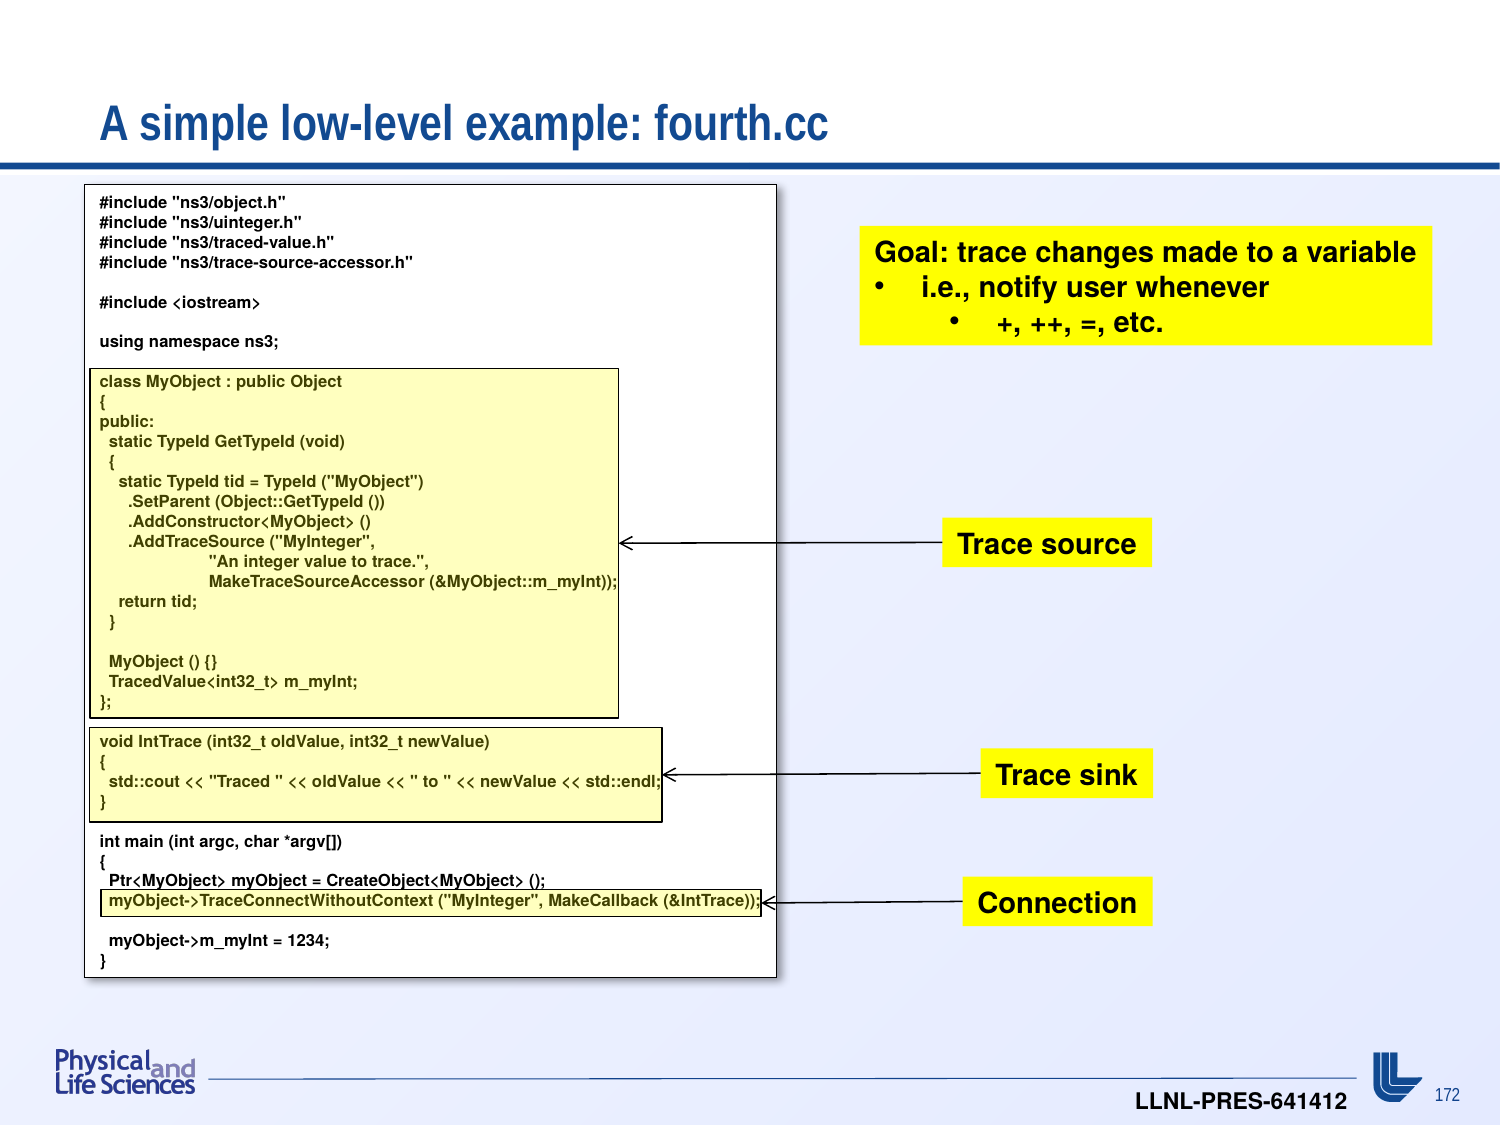

# A simple low-level example: fourth.cc
#include "ns3/object.h"
#include "ns3/uinteger.h"
#include "ns3/traced-value.h"
#include "ns3/trace-source-accessor.h"

#include <iostream>

using namespace ns3;

class MyObject : public Object
{
public:
  static TypeId GetTypeId (void)
  {
    static TypeId tid = TypeId ("MyObject")
      .SetParent (Object::GetTypeId ())
      .AddConstructor<MyObject> ()
      .AddTraceSource ("MyInteger",
                       "An integer value to trace.",
                       MakeTraceSourceAccessor (&MyObject::m_myInt));
    return tid;
  }

  MyObject () {}
  TracedValue<int32_t> m_myInt;
};

void IntTrace (int32_t oldValue, int32_t newValue)
{
  std::cout << "Traced " << oldValue << " to " << newValue << std::endl;
}

int main (int argc, char *argv[])
{
  Ptr<MyObject> myObject = CreateObject<MyObject> ();
  myObject->TraceConnectWithoutContext ("MyInteger", MakeCallback (&IntTrace));

  myObject->m_myInt = 1234;
}
Goal: trace changes made to a variable
i.e., notify user whenever
+, ++, =, etc.

Trace source

Trace sink
Connection